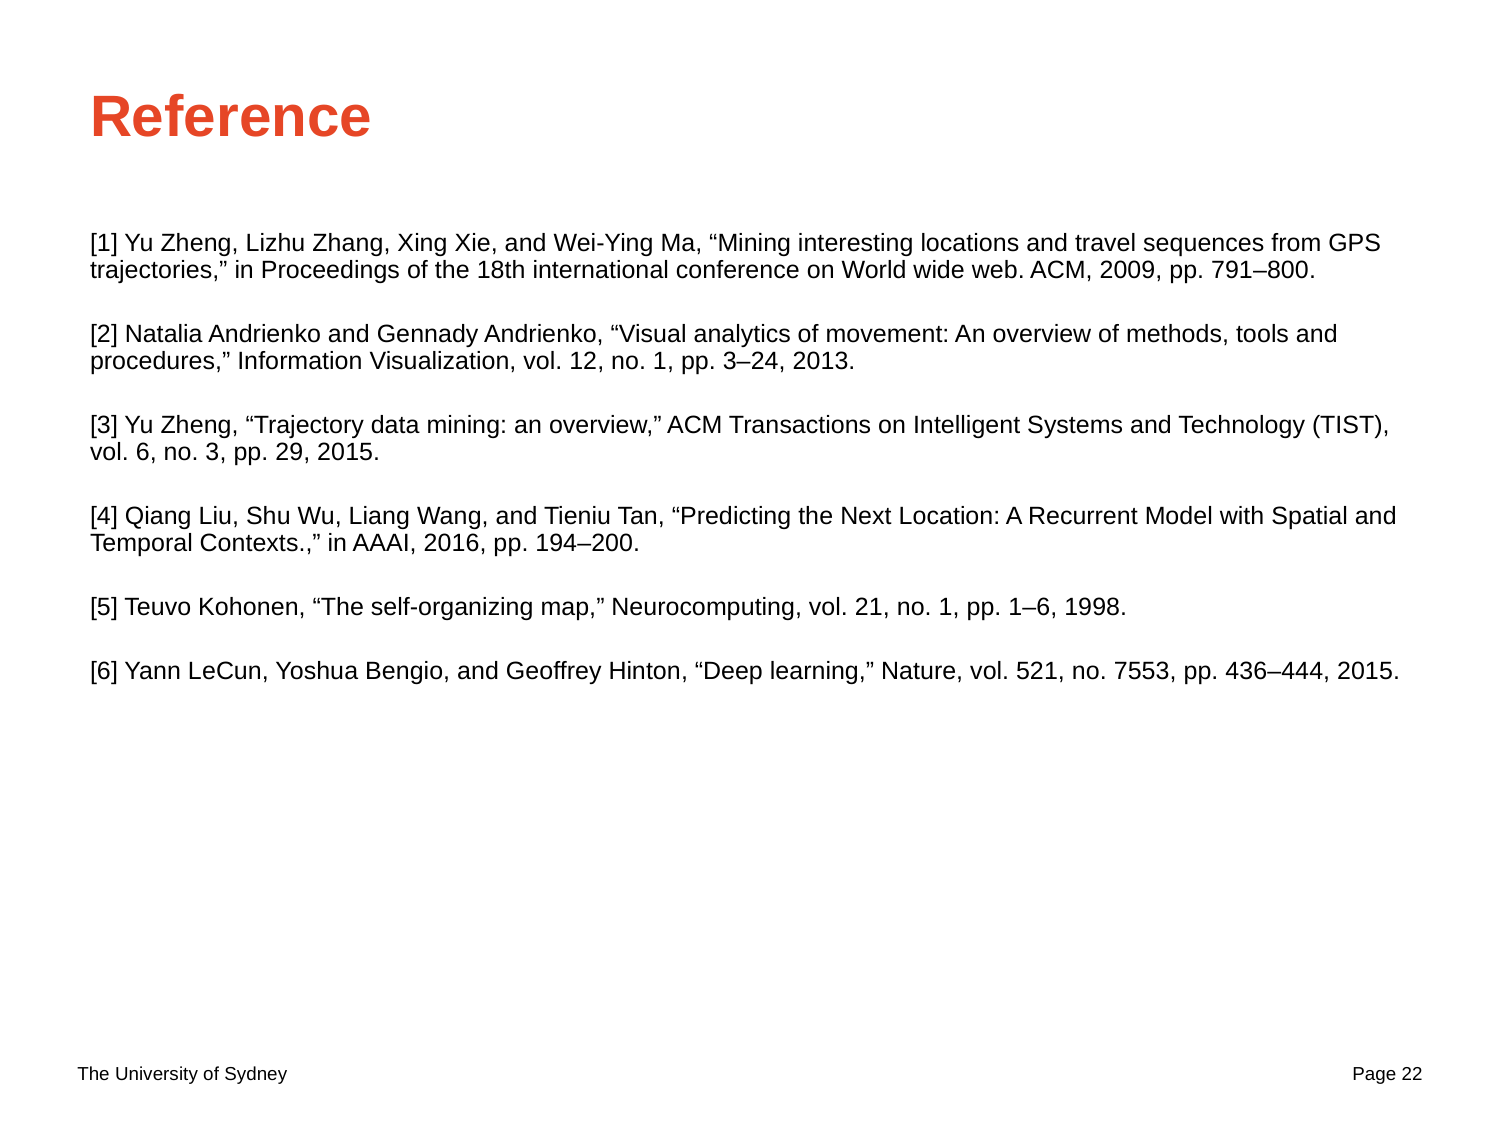

# Reference
[1] Yu Zheng, Lizhu Zhang, Xing Xie, and Wei-Ying Ma, “Mining interesting locations and travel sequences from GPS trajectories,” in Proceedings of the 18th international conference on World wide web. ACM, 2009, pp. 791–800.

[2] Natalia Andrienko and Gennady Andrienko, “Visual analytics of movement: An overview of methods, tools and procedures,” Information Visualization, vol. 12, no. 1, pp. 3–24, 2013.

[3] Yu Zheng, “Trajectory data mining: an overview,” ACM Transactions on Intelligent Systems and Technology (TIST), vol. 6, no. 3, pp. 29, 2015.

[4] Qiang Liu, Shu Wu, Liang Wang, and Tieniu Tan, “Predicting the Next Location: A Recurrent Model with Spatial and Temporal Contexts.,” in AAAI, 2016, pp. 194–200.

[5] Teuvo Kohonen, “The self-organizing map,” Neurocomputing, vol. 21, no. 1, pp. 1–6, 1998.

[6] Yann LeCun, Yoshua Bengio, and Geoffrey Hinton, “Deep learning,” Nature, vol. 521, no. 7553, pp. 436–444, 2015.